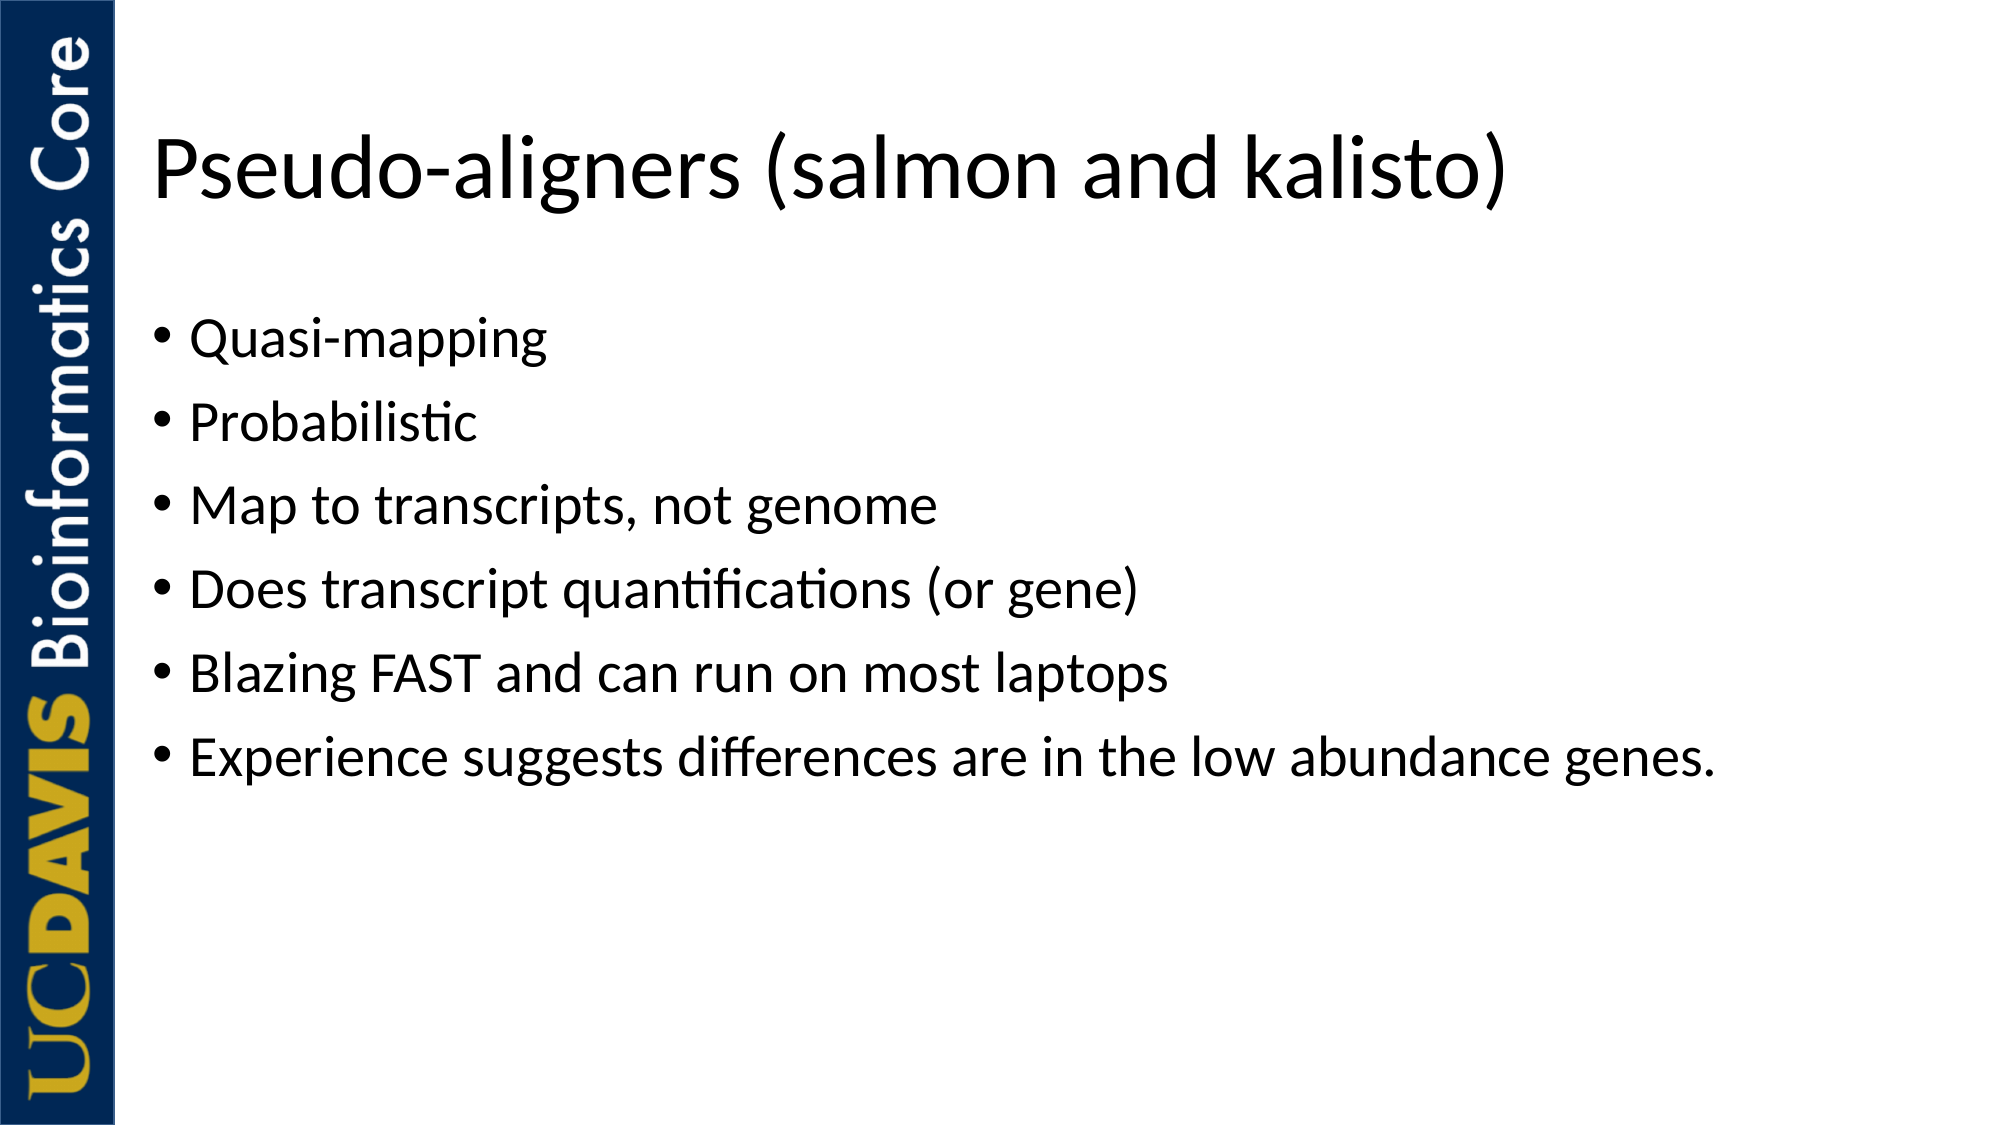

# Pseudo-aligners (salmon and kalisto)
Quasi-mapping
Probabilistic
Map to transcripts, not genome
Does transcript quantifications (or gene)
Blazing FAST and can run on most laptops
Experience suggests differences are in the low abundance genes.